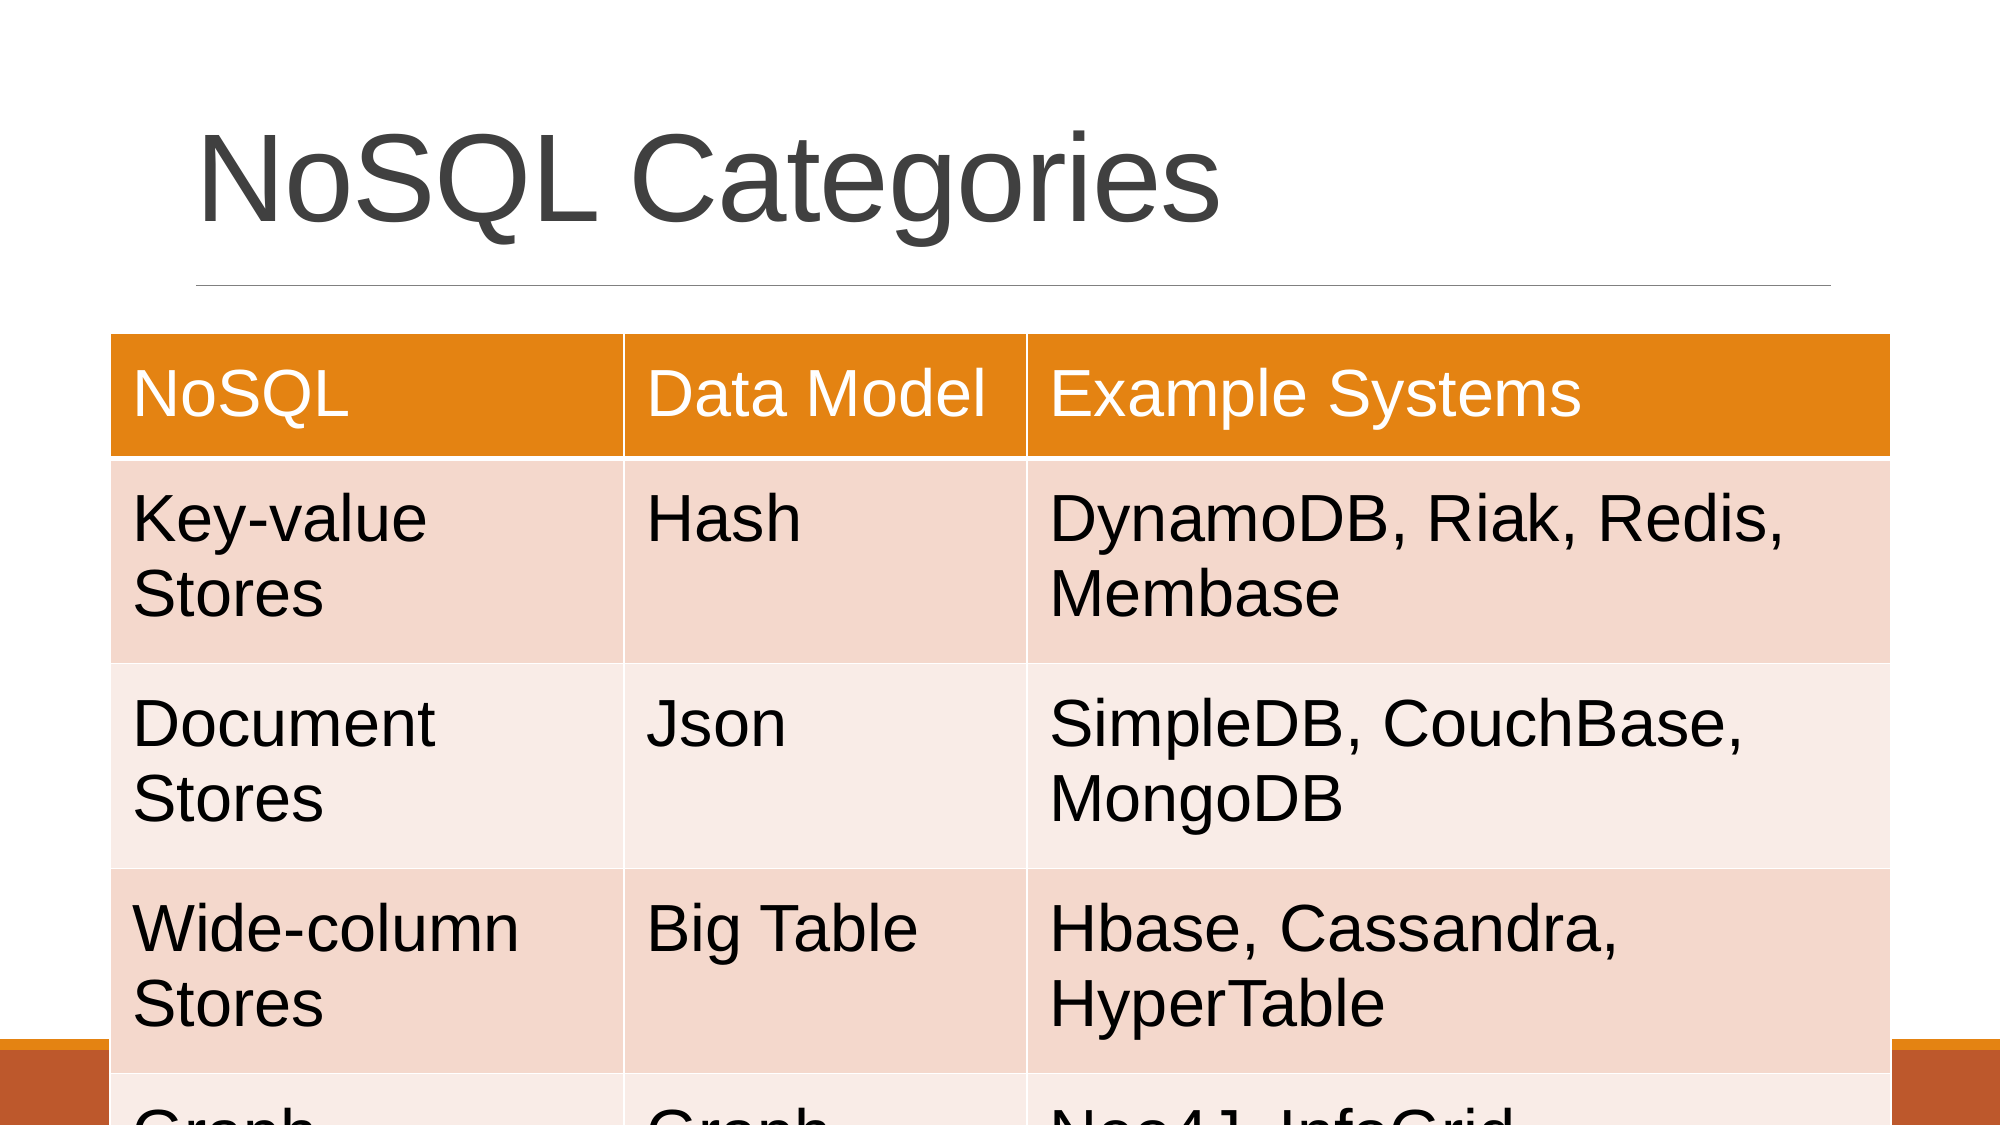

# NoSQL Categories
| NoSQL | Data Model | Example Systems |
| --- | --- | --- |
| Key-value Stores | Hash | DynamoDB, Riak, Redis, Membase |
| Document Stores | Json | SimpleDB, CouchBase, MongoDB |
| Wide-column Stores | Big Table | Hbase, Cassandra, HyperTable |
| Graph Database | Graph | Neo4J, InfoGrid, GraphBase |

DynamoDB, Riak, Redis, Membase, SimpleDB, CouchBase, MongoDB, Hbase, Cassandra, HyperTable, Neo4J, InfoGrid, GraphBase, …

Jiannan @ SFU
22